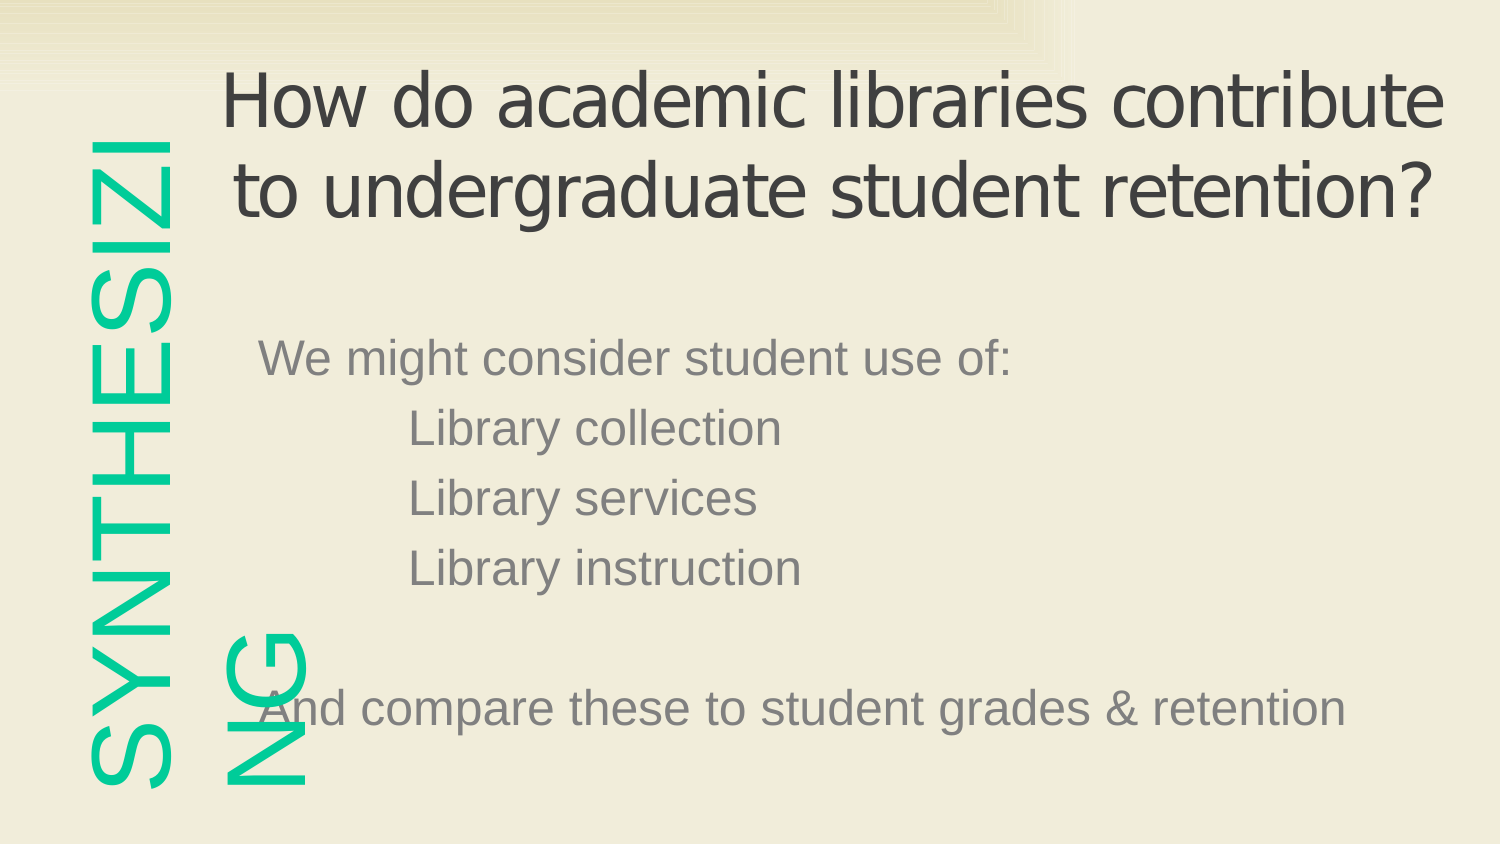

SYNTHESIZING
# How do academic libraries contribute to undergraduate student retention?

We might consider student use of:
	Library collection
	Library services
	Library instruction

And compare these to student grades & retention